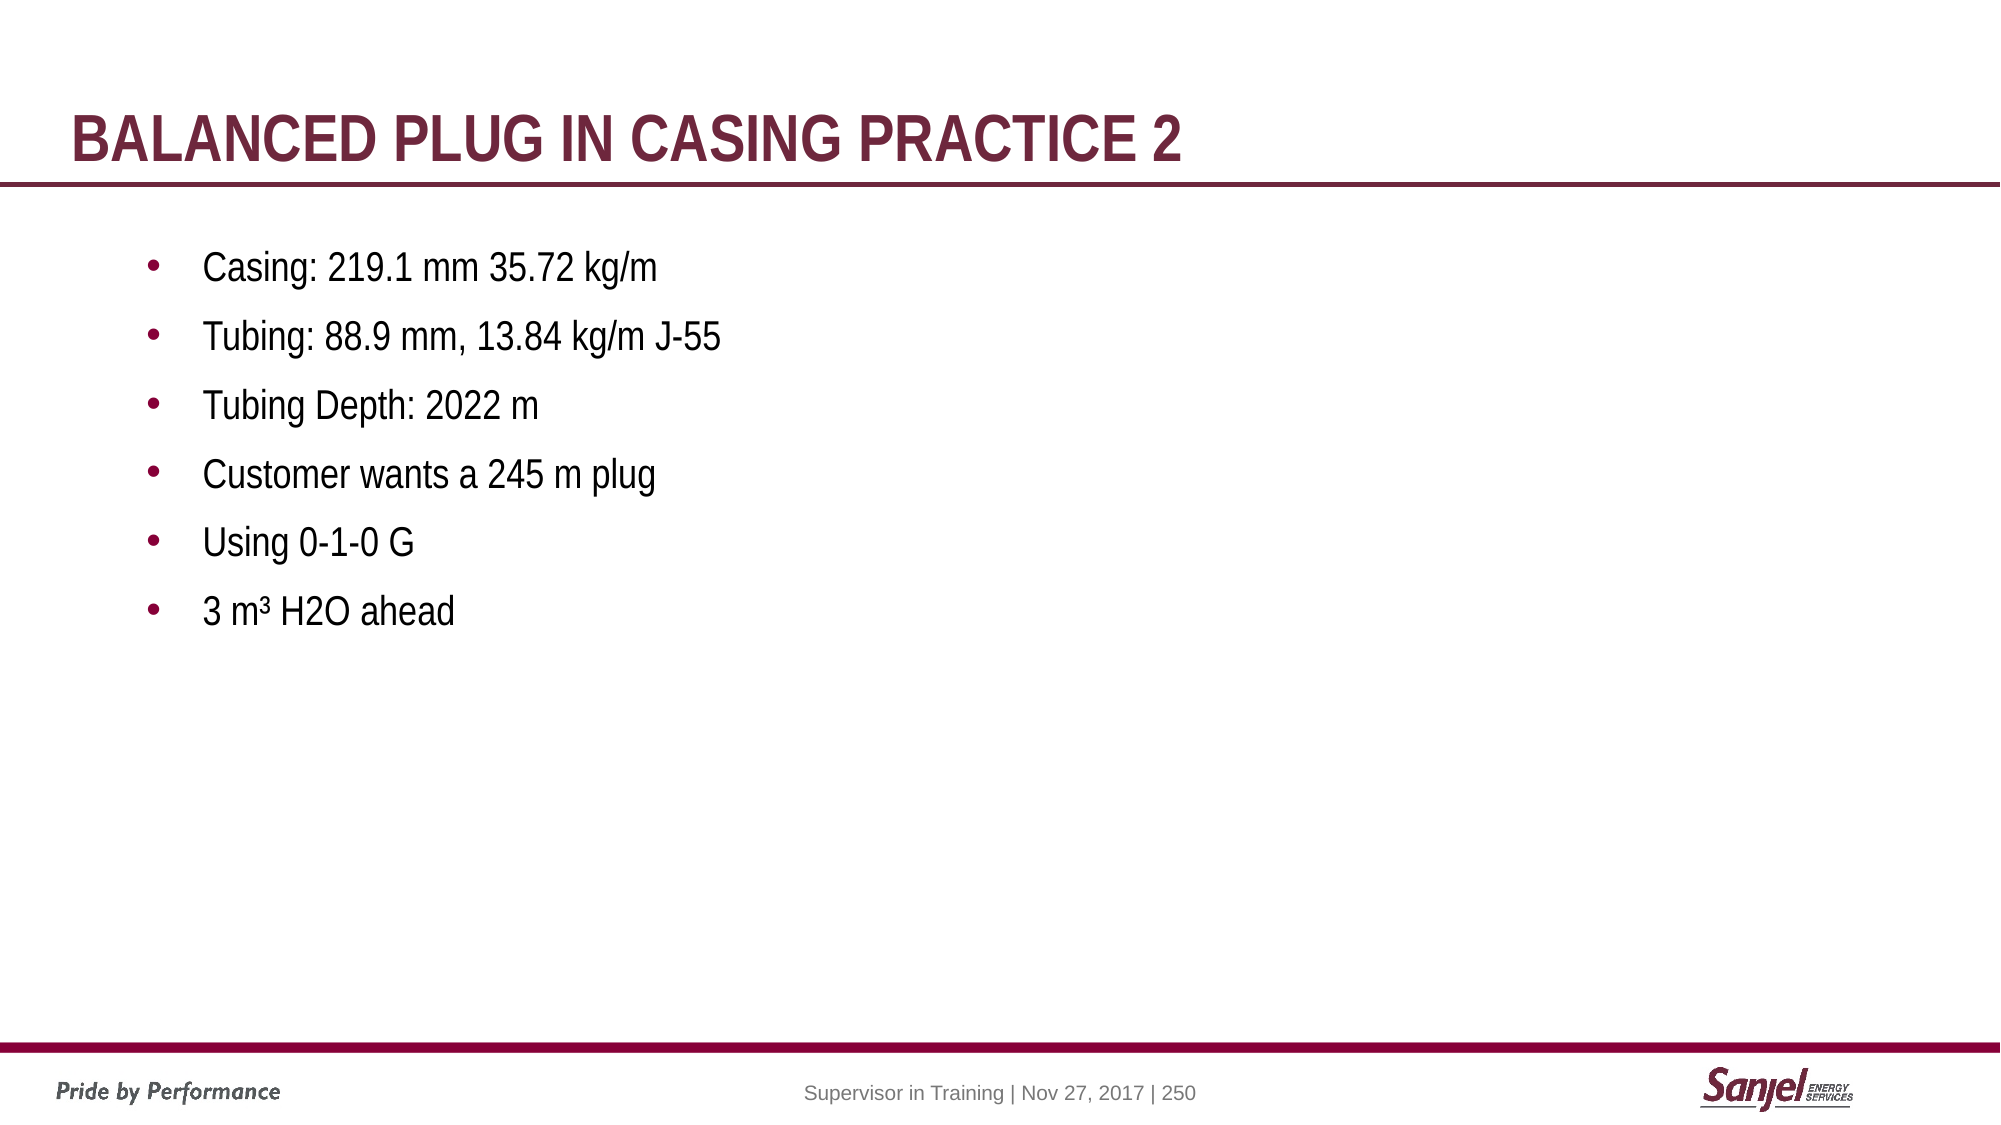

# Balanced plug in casing Practice 2
Casing: 219.1 mm 35.72 kg/m
Tubing: 88.9 mm, 13.84 kg/m J-55
Tubing Depth: 2022 m
Customer wants a 245 m plug
Using 0-1-0 G
3 m³ H2O ahead